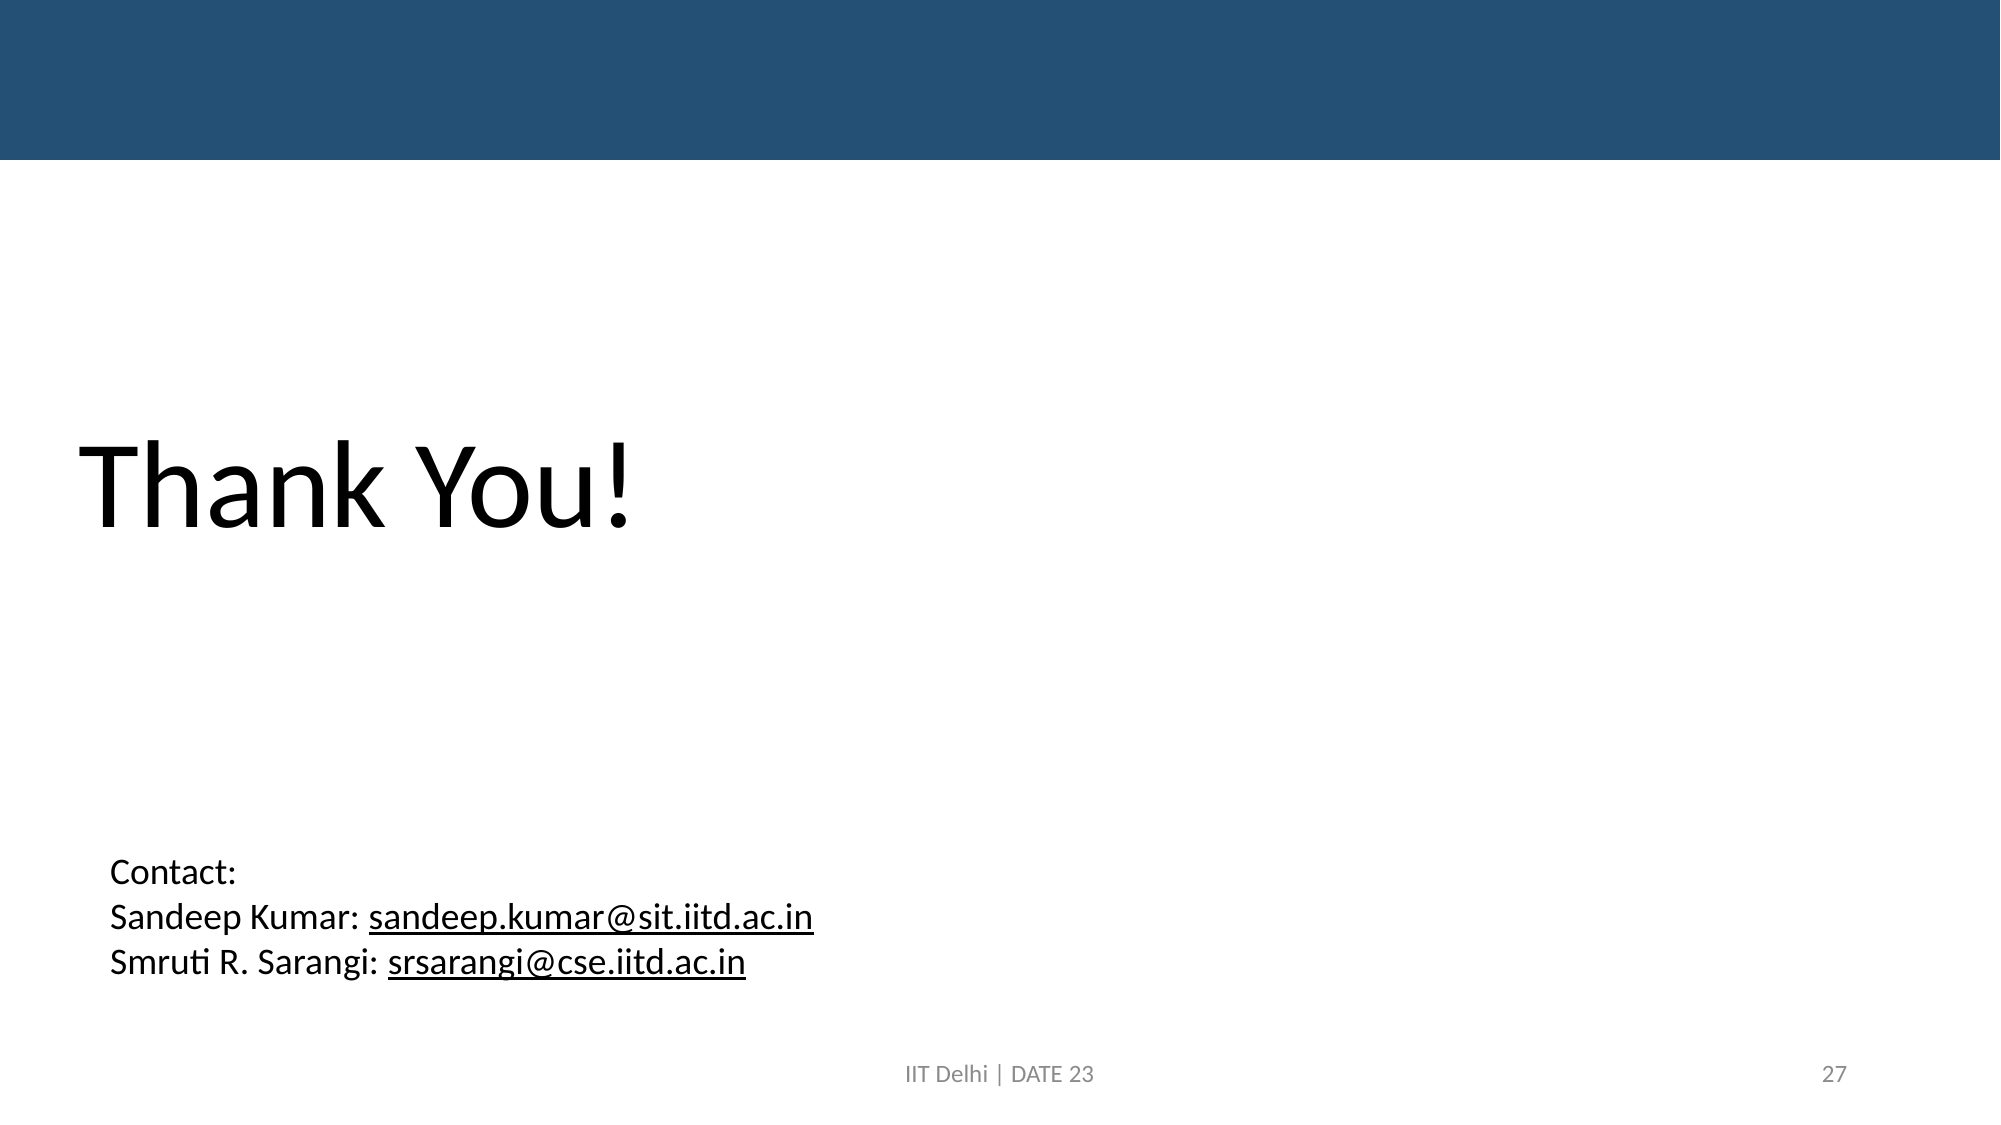

# Thank You!
Contact:
Sandeep Kumar: sandeep.kumar@sit.iitd.ac.in
Smruti R. Sarangi: srsarangi@cse.iitd.ac.in

IIT Delhi | DATE 23
27